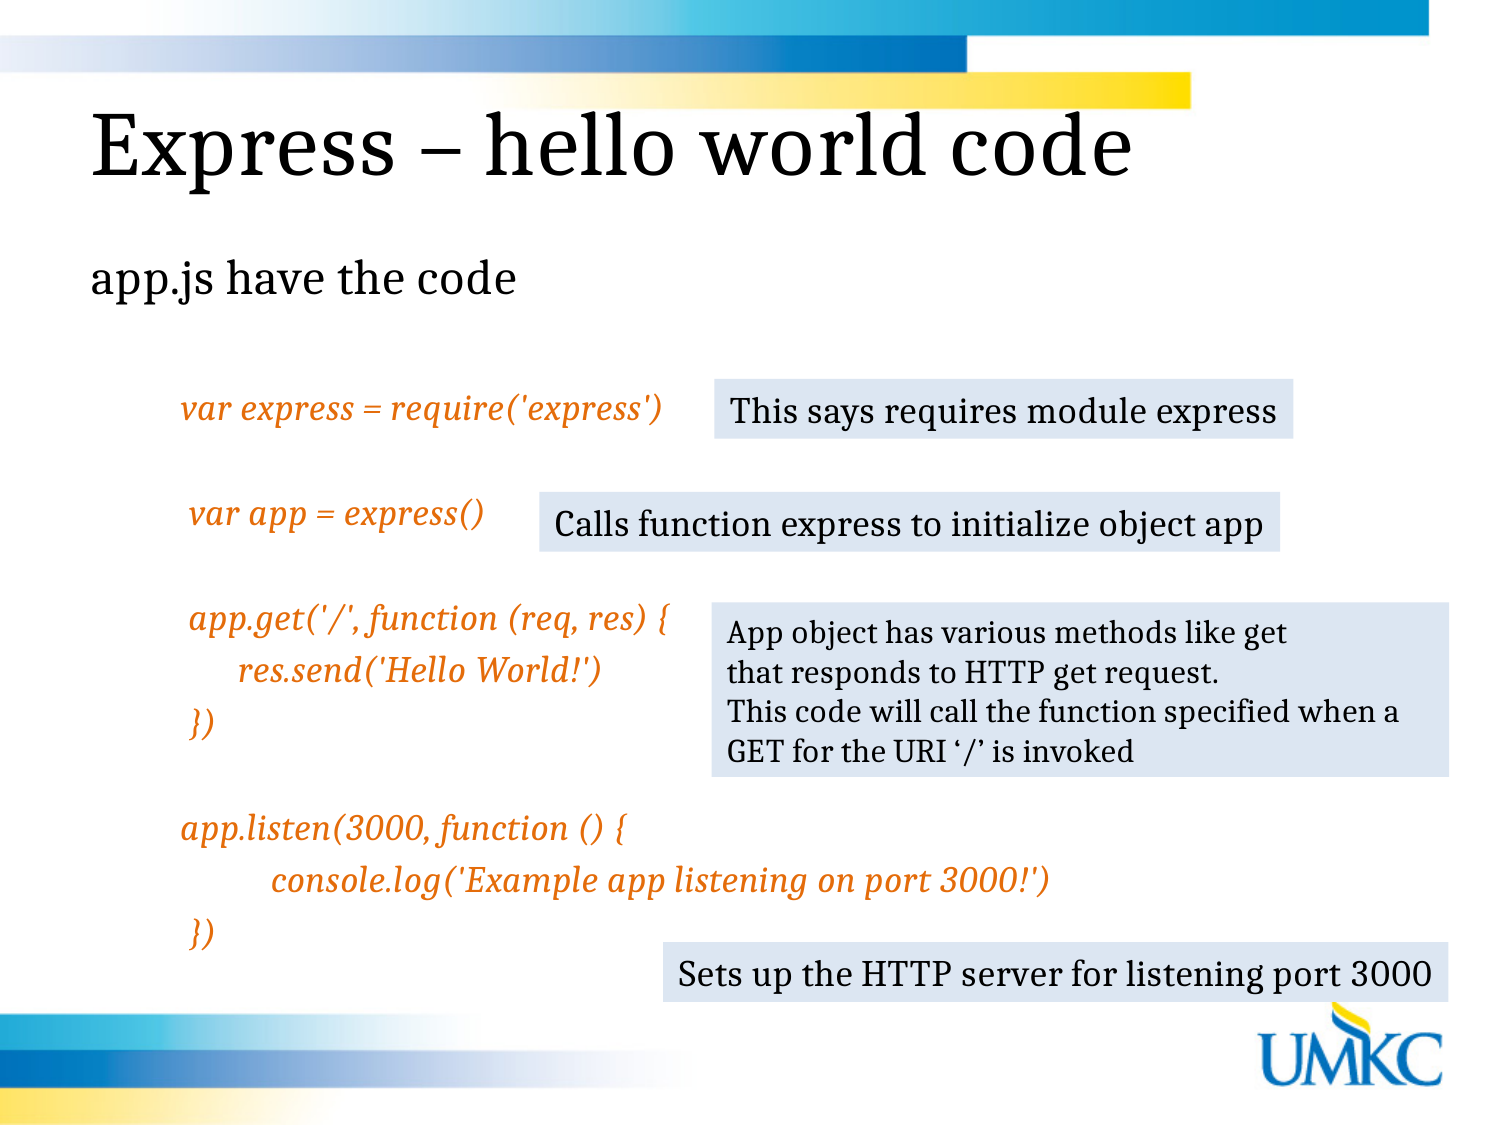

# Express – hello world code
app.js have the code

var express = require('express')

 var app = express()

 app.get('/', function (req, res) {
       res.send('Hello World!')
 })

app.listen(3000, function () {
           console.log('Example app listening on port 3000!')
 })
This says requires module express
Calls function express to initialize object app
App object has various methods like get
that responds to HTTP get request.
This code will call the function specified when a GET for the URI ‘/’ is invoked
Sets up the HTTP server for listening port 3000